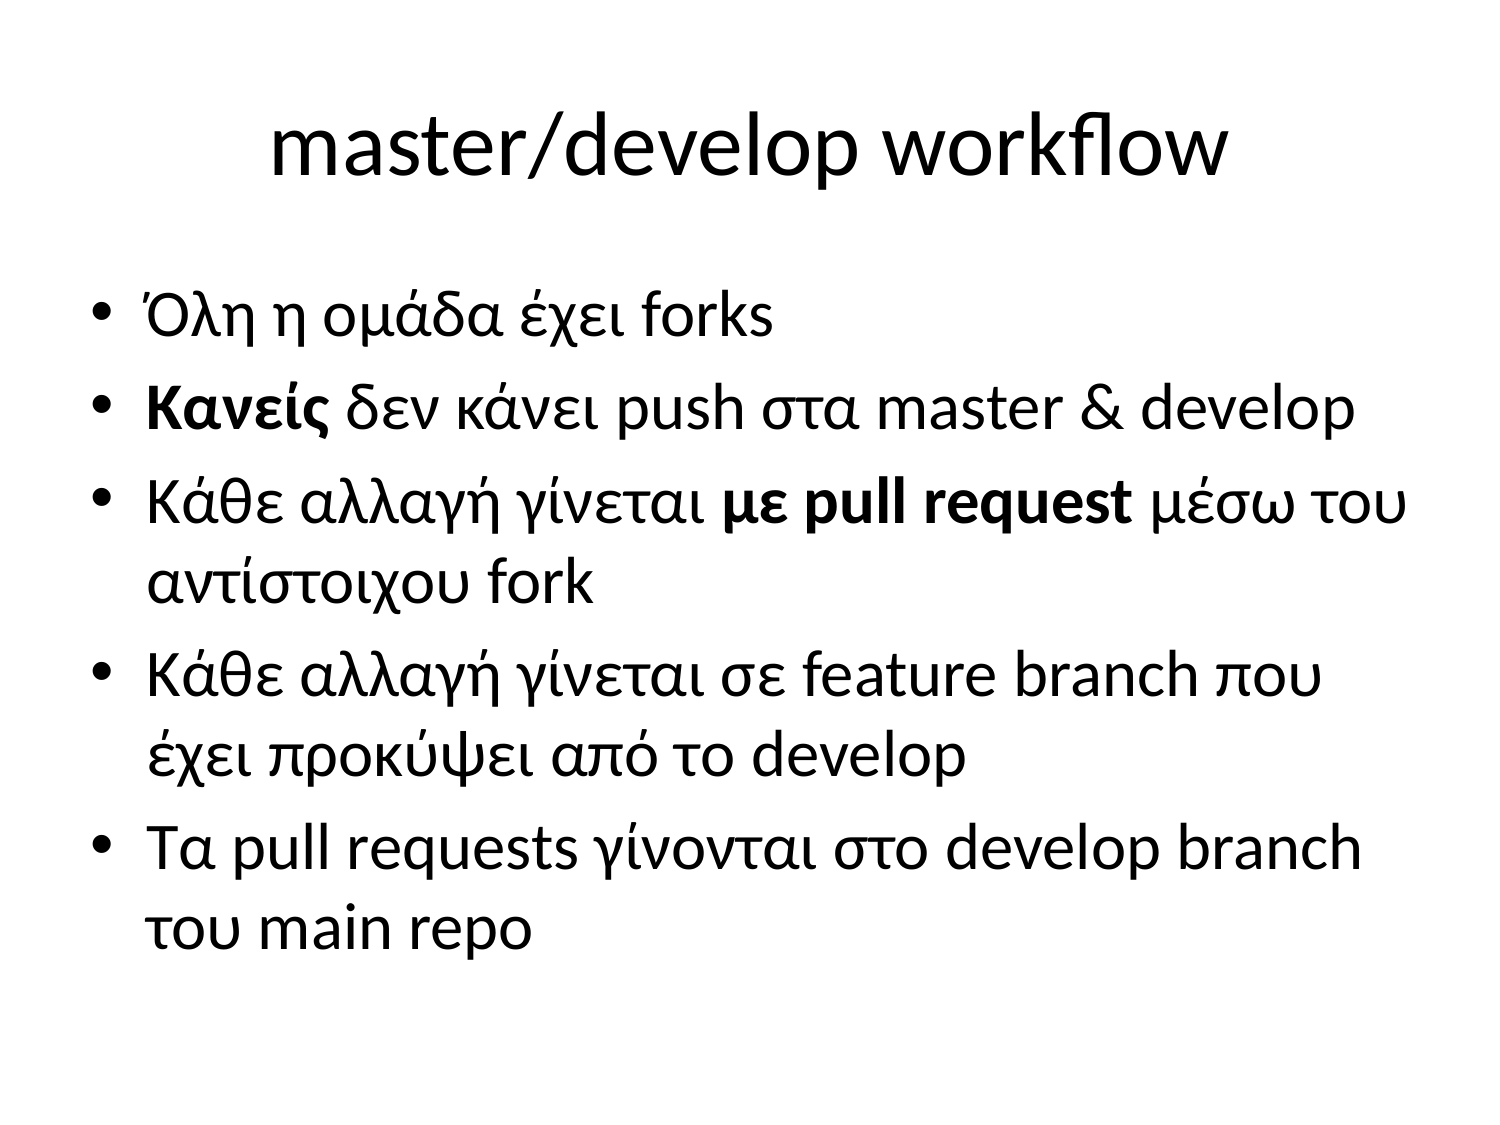

# master/develop workflow
Όλη η ομάδα έχει forks
Κανείς δεν κάνει push στα master & develop
Κάθε αλλαγή γίνεται με pull request μέσω του αντίστοιχου fork
Κάθε αλλαγή γίνεται σε feature branch που έχει προκύψει από το develop
Τα pull requests γίνονται στο develop branch του main repo